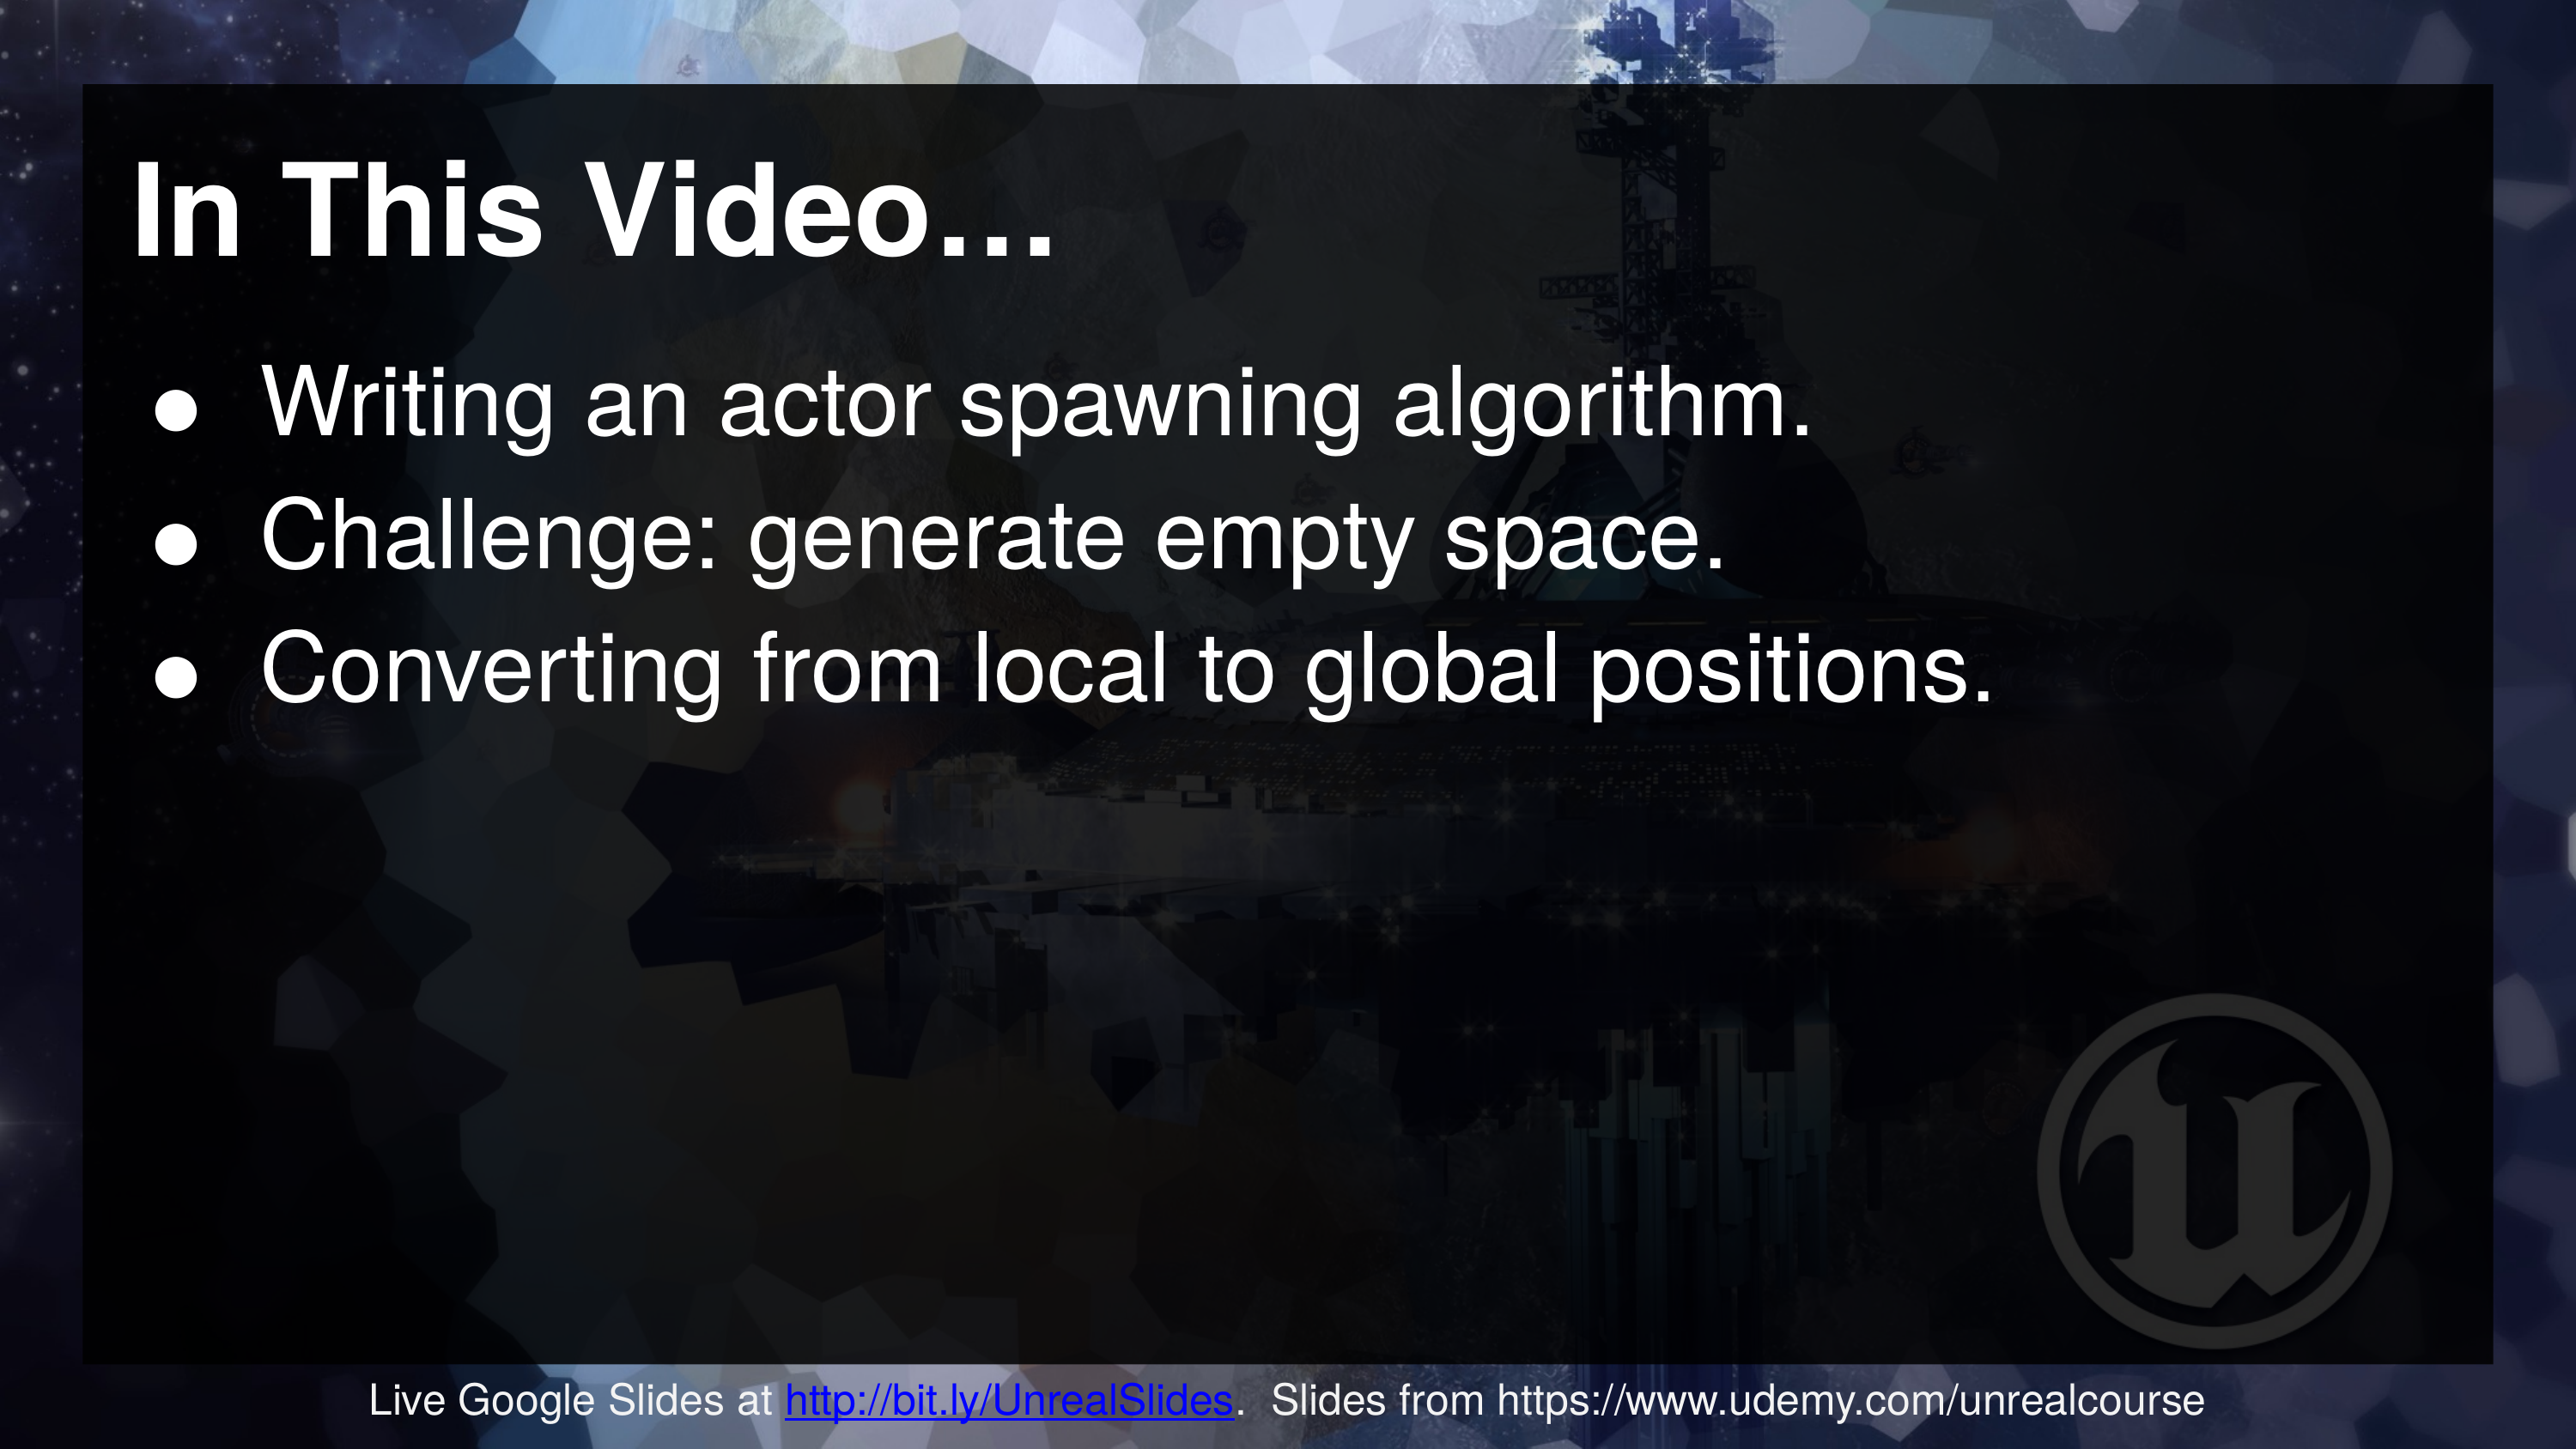

# In This Video…
Writing an actor spawning algorithm.
Challenge: generate empty space.
Converting from local to global positions.